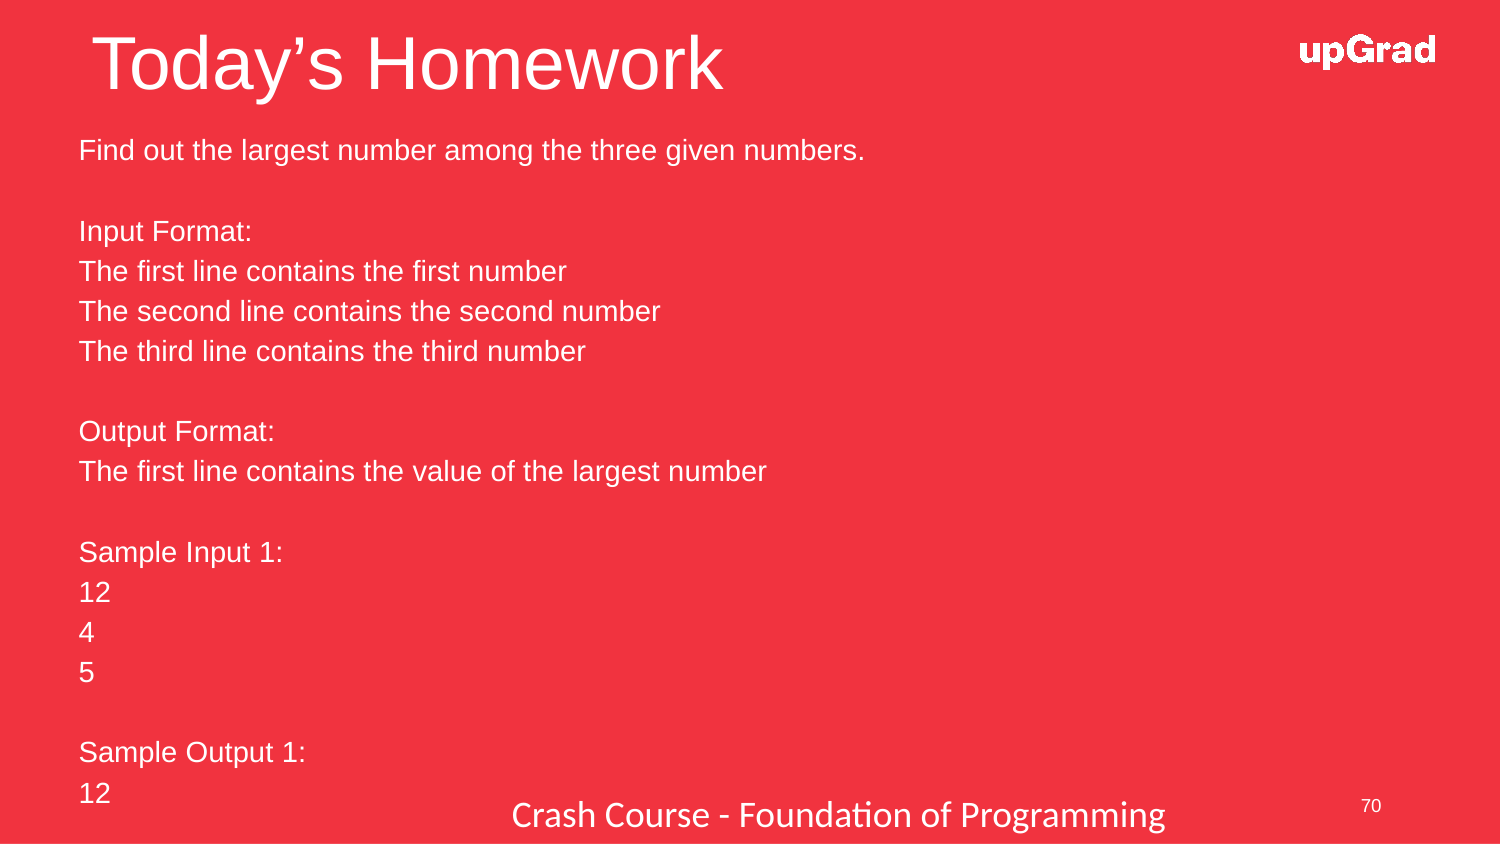

# Today’s Homework
Find out the largest number among the three given numbers.

Input Format:
The first line contains the first number
The second line contains the second number
The third line contains the third number

Output Format:
The first line contains the value of the largest number

Sample Input 1:
12
4
5

Sample Output 1:
12

70
Crash Course - Foundation of Programming